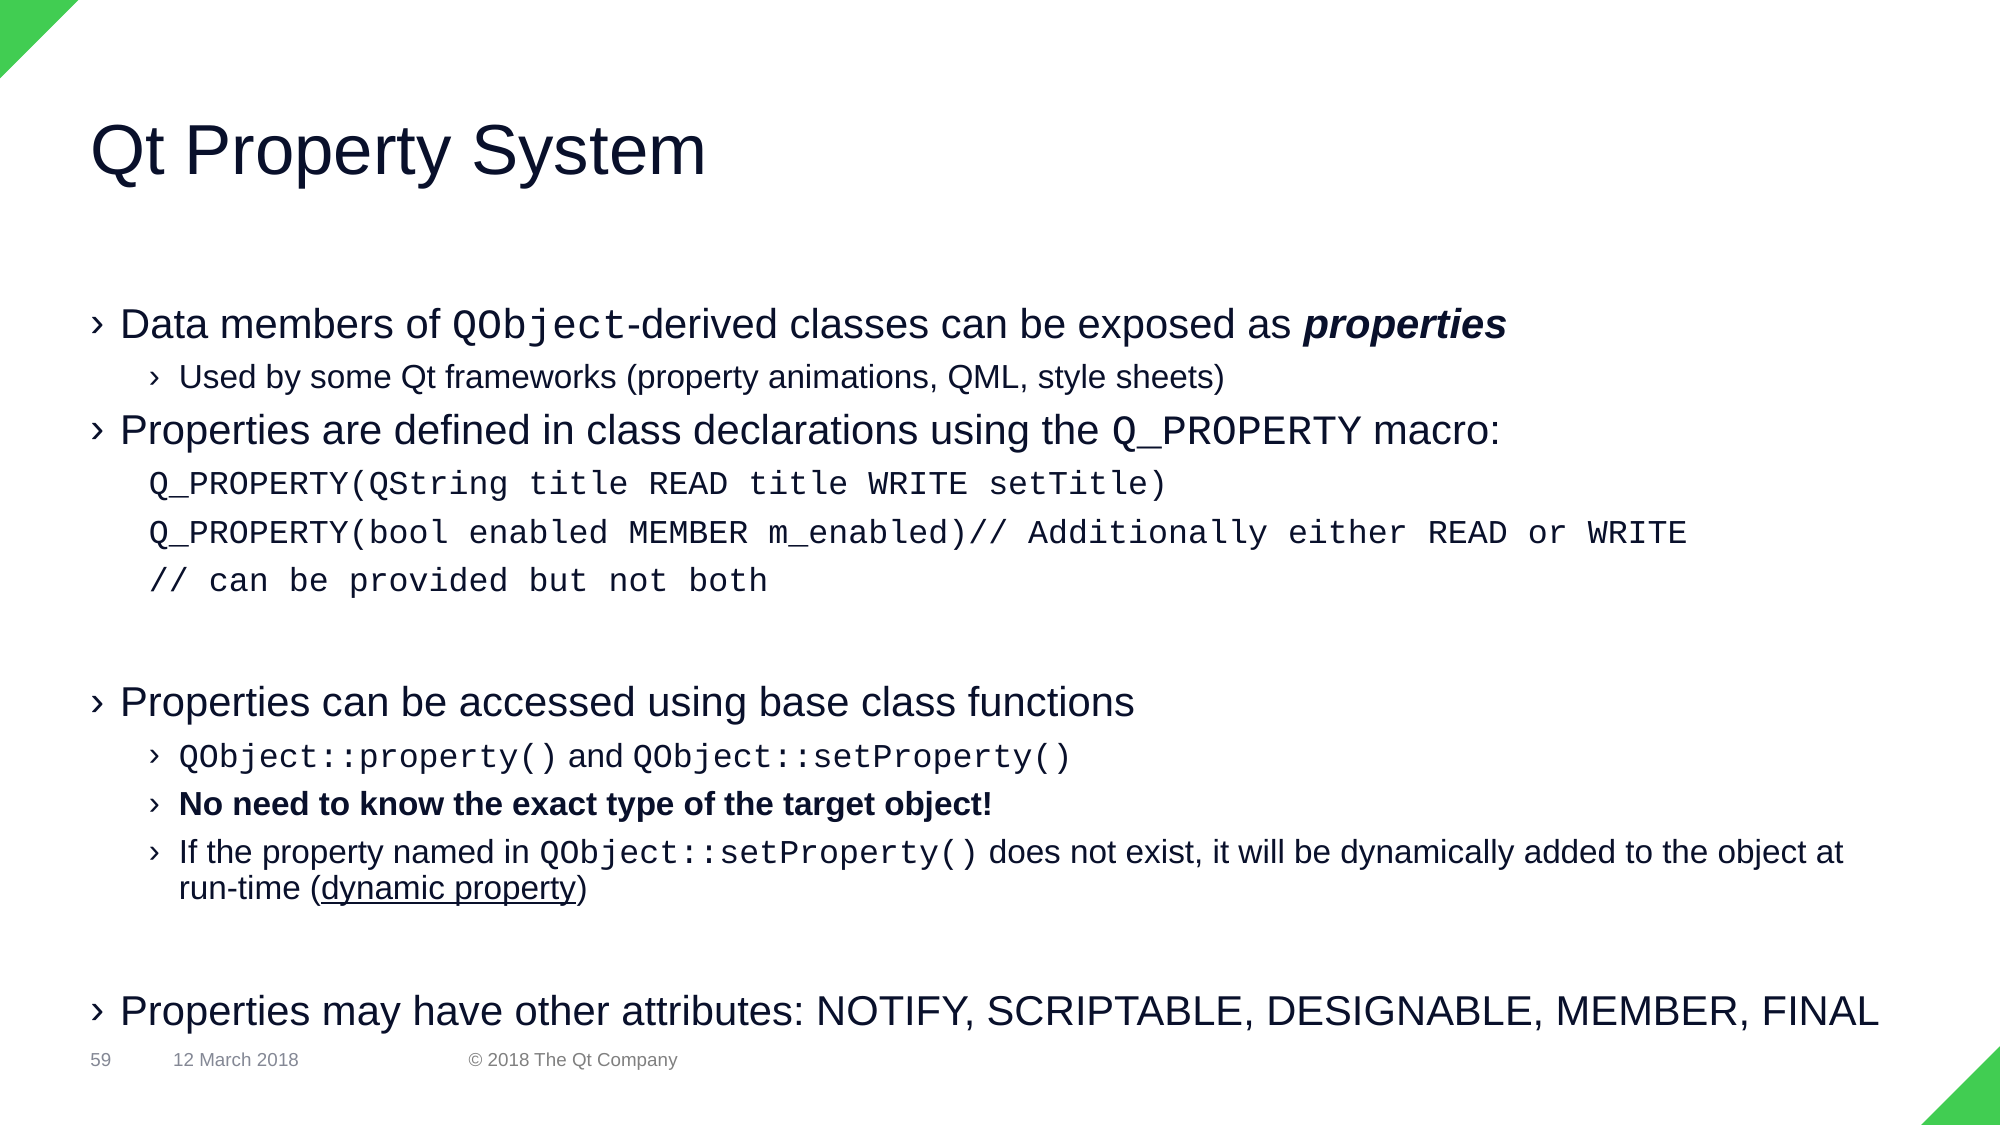

# Qt Property System
Data members of QObject-derived classes can be exposed as properties
Used by some Qt frameworks (property animations, QML, style sheets)
Properties are defined in class declarations using the Q_PROPERTY macro:
Q_PROPERTY(QString title READ title WRITE setTitle)
Q_PROPERTY(bool enabled MEMBER m_enabled)// Additionally either READ or WRITE
// can be provided but not both

Properties can be accessed using base class functions
QObject::property() and QObject::setProperty()
No need to know the exact type of the target object!
If the property named in QObject::setProperty() does not exist, it will be dynamically added to the object at run-time (dynamic property)

Properties may have other attributes: NOTIFY, SCRIPTABLE, DESIGNABLE, MEMBER, FINAL

59
12 March 2018
© 2018 The Qt Company